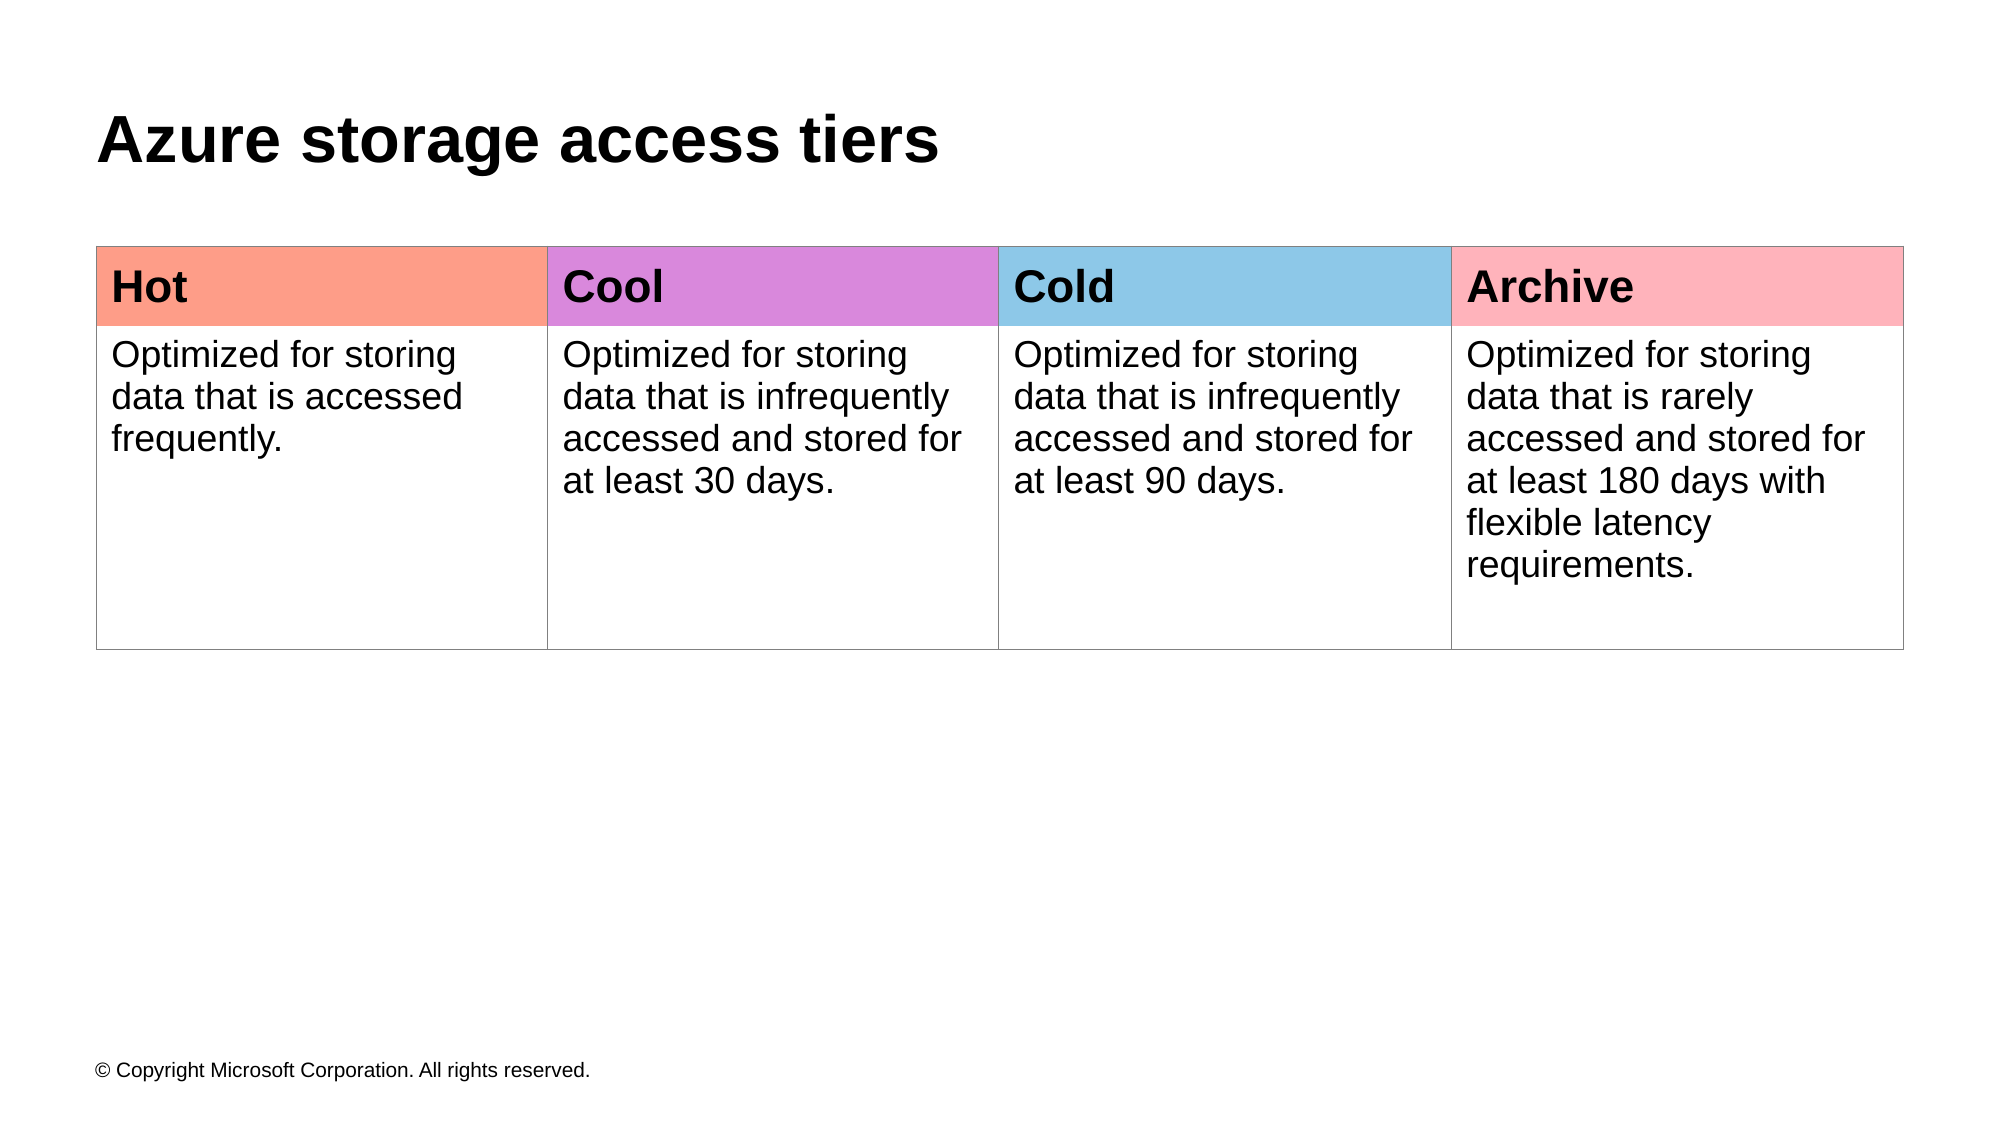

# Azure storage access tiers
| Hot | Cool | Cold | Archive |
| --- | --- | --- | --- |
| Optimized for storing data that is accessed frequently. | Optimized for storing data that is infrequently accessed and stored for at least 30 days. | Optimized for storing data that is infrequently accessed and stored for at least 90 days. | Optimized for storing data that is rarely accessed and stored for at least 180 days with flexible latency requirements. |
© Copyright Microsoft Corporation. All rights reserved.